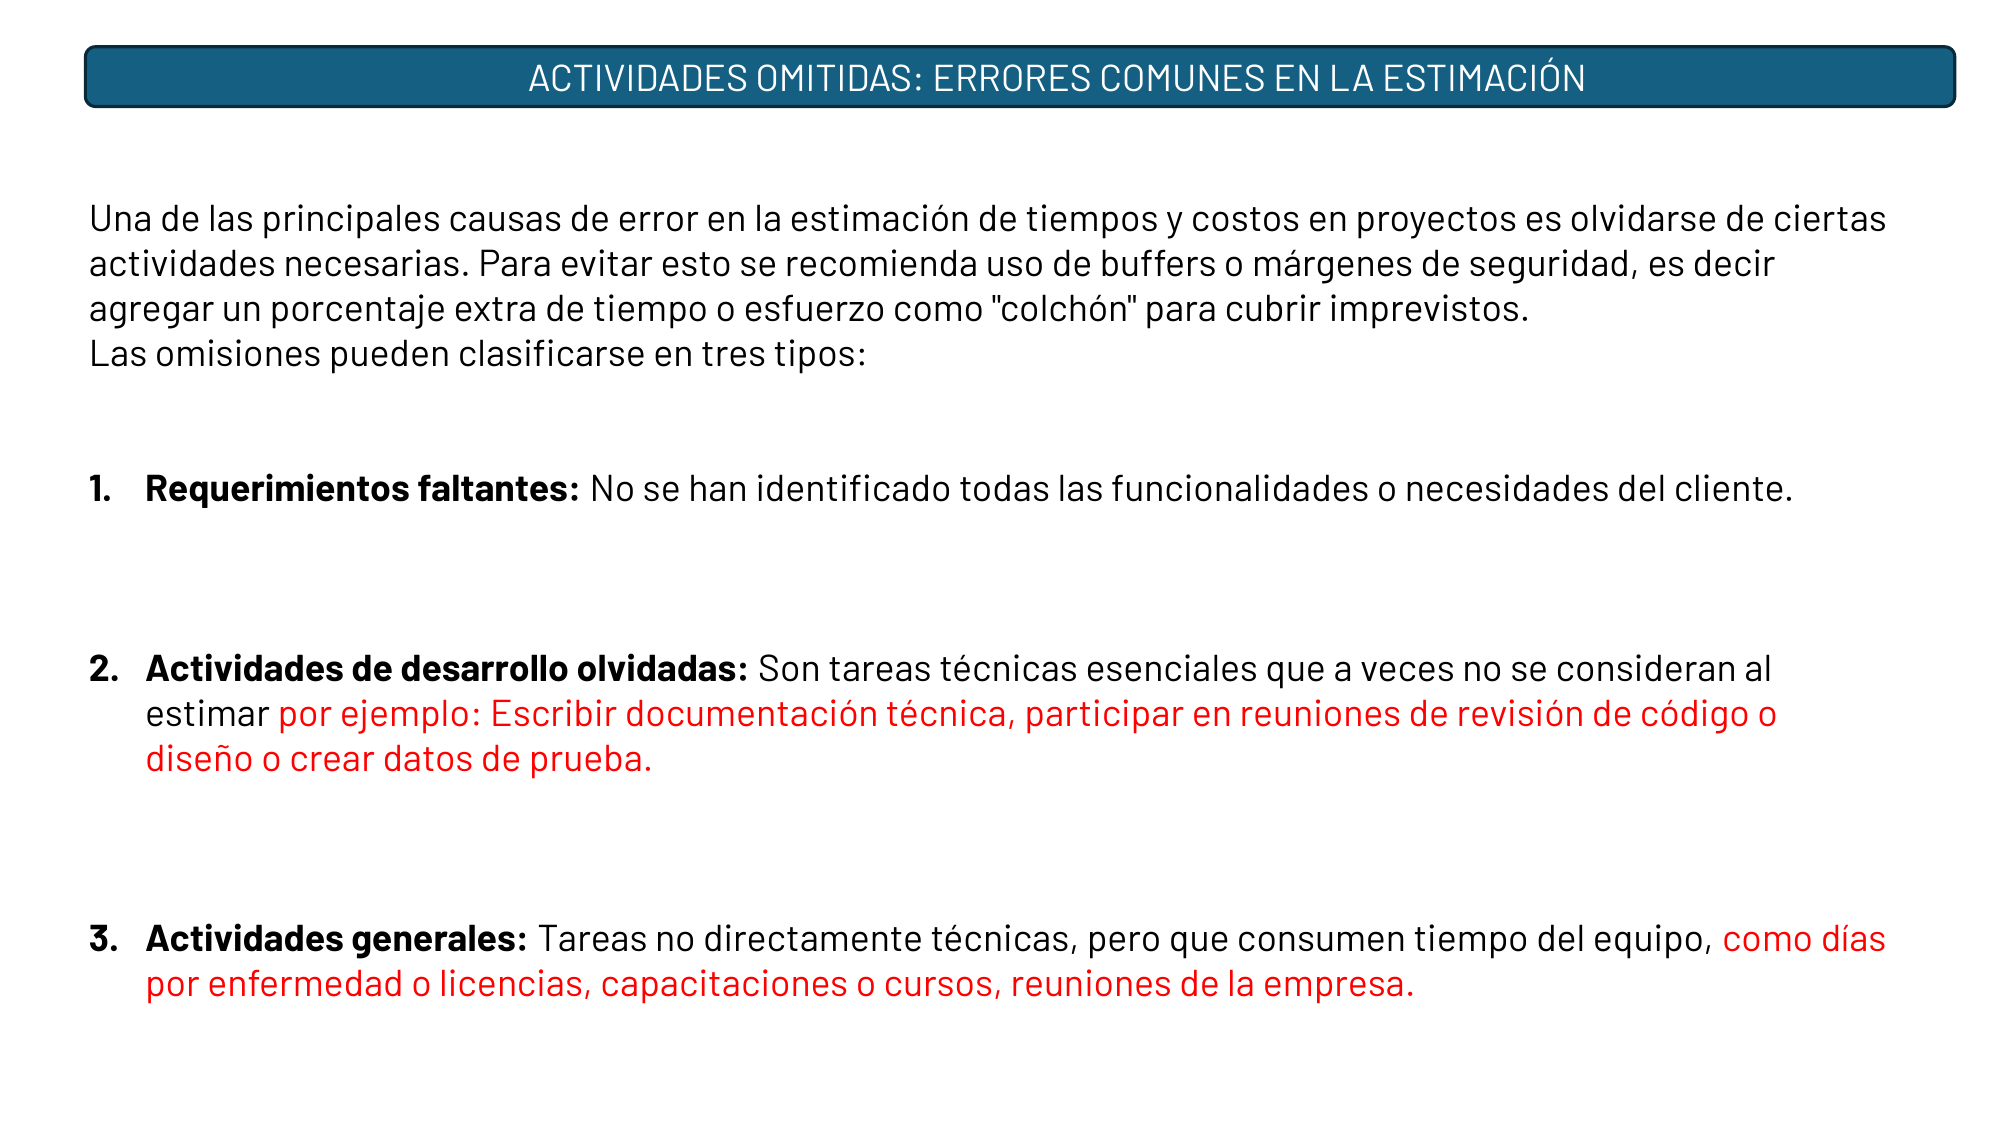

ACTIVIDADES OMITIDAS: ERRORES COMUNES EN LA ESTIMACIÓN
Una de las principales causas de error en la estimación de tiempos y costos en proyectos es olvidarse de ciertas actividades necesarias. Para evitar esto se recomienda uso de buffers o márgenes de seguridad, es decir agregar un porcentaje extra de tiempo o esfuerzo como "colchón" para cubrir imprevistos.
Las omisiones pueden clasificarse en tres tipos:

Requerimientos faltantes: No se han identificado todas las funcionalidades o necesidades del cliente.

Actividades de desarrollo olvidadas: Son tareas técnicas esenciales que a veces no se consideran al estimar por ejemplo: Escribir documentación técnica, participar en reuniones de revisión de código o diseño o crear datos de prueba.

Actividades generales: Tareas no directamente técnicas, pero que consumen tiempo del equipo, como días por enfermedad o licencias, capacitaciones o cursos, reuniones de la empresa.